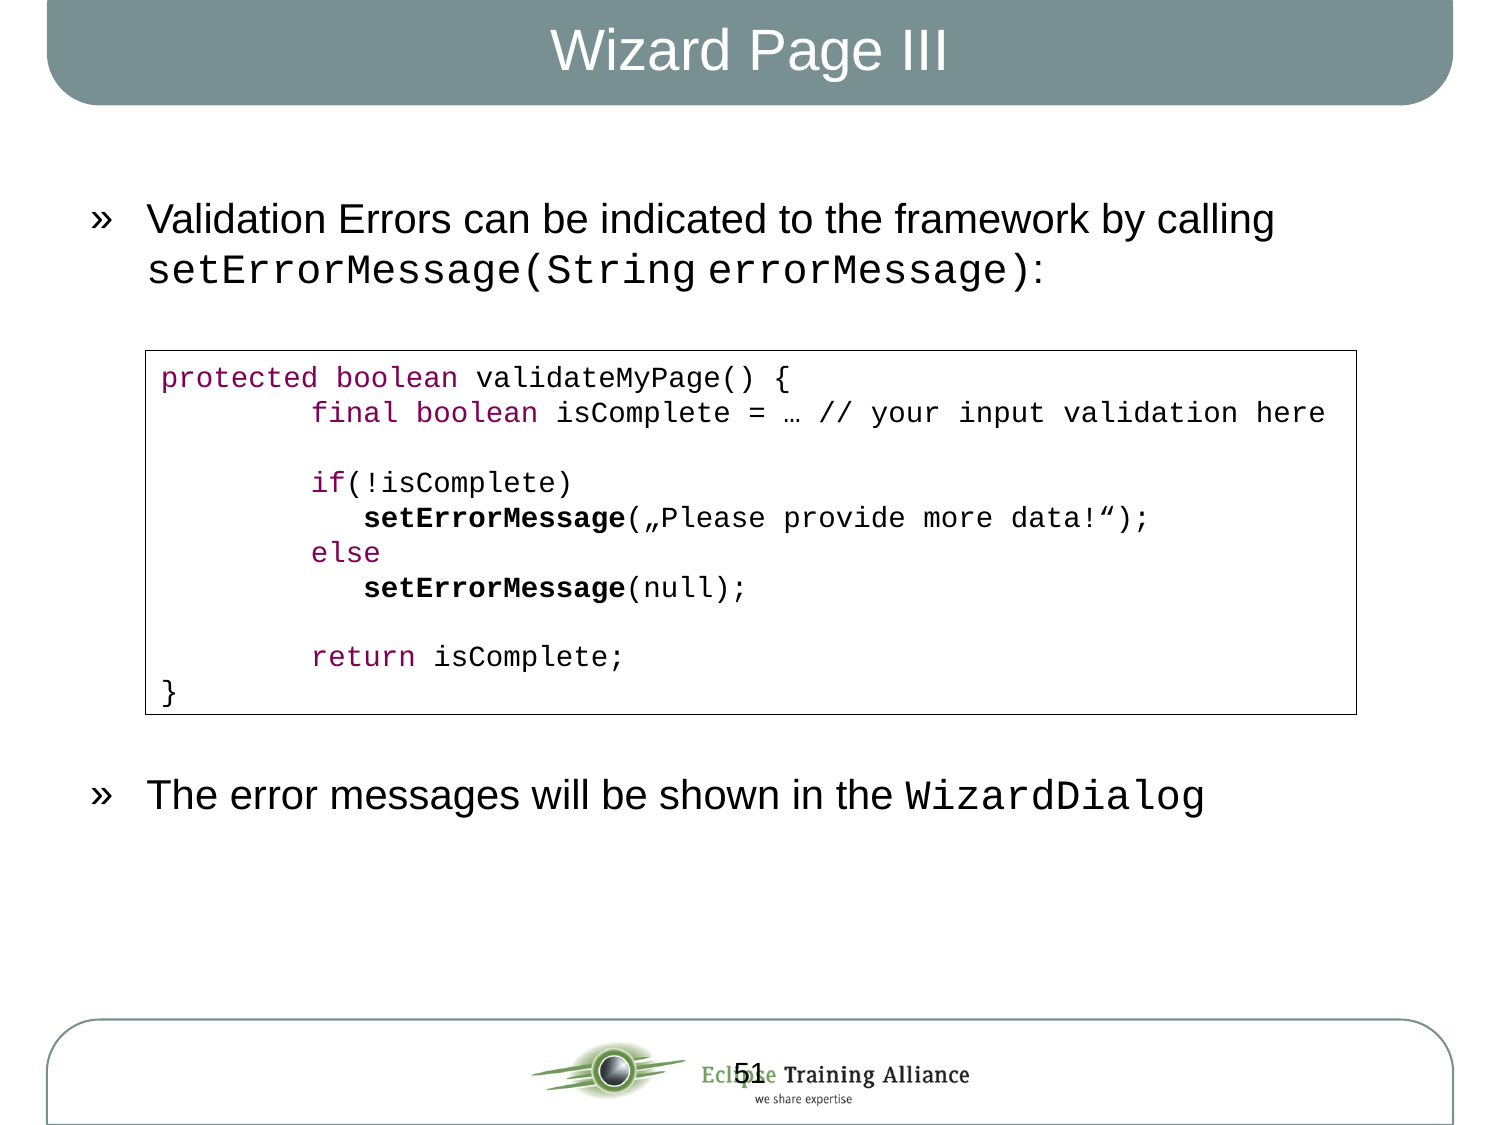

# Wizard Page III
Validation Errors can be indicated to the framework by calling setErrorMessage(String errorMessage):

The error messages will be shown in the WizardDialog
protected boolean validateMyPage() {
	final boolean isComplete = … // your input validation here

	if(!isComplete)
	   setErrorMessage(„Please provide more data!“);
	else
	   setErrorMessage(null);

	return isComplete;
}
51